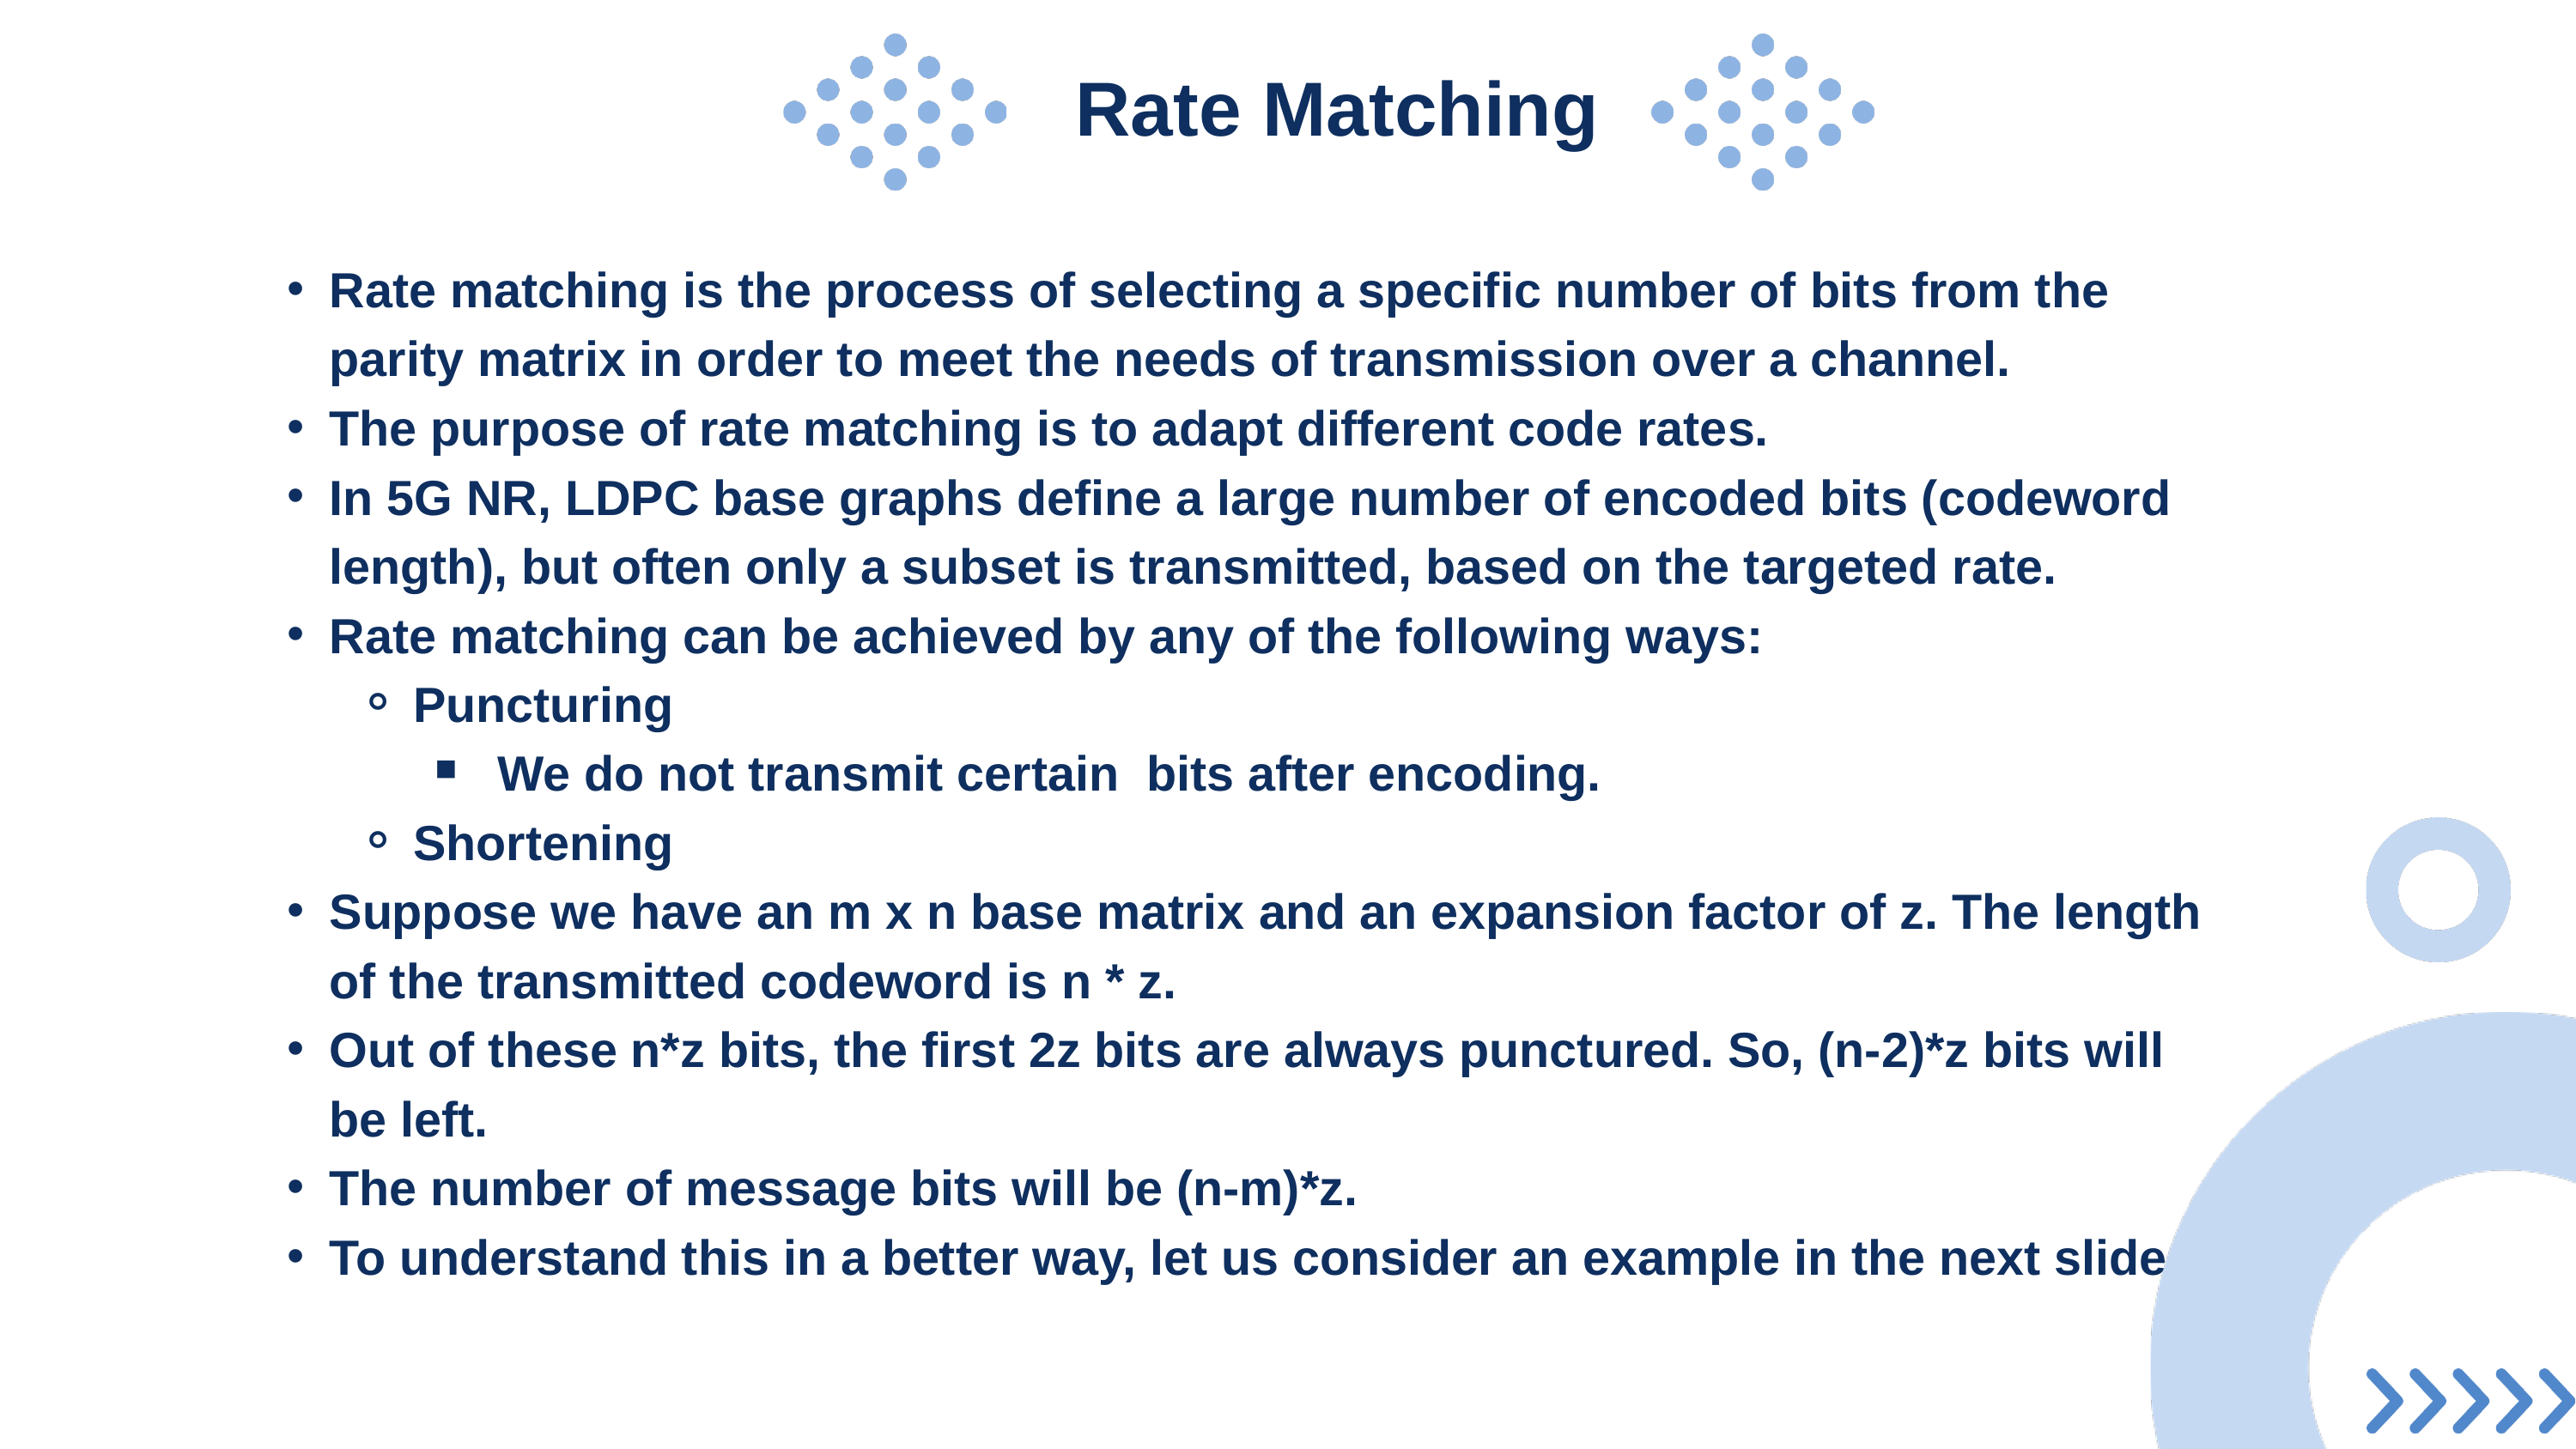

Rate Matching
Rate matching is the process of selecting a specific number of bits from the parity matrix in order to meet the needs of transmission over a channel.
The purpose of rate matching is to adapt different code rates.
In 5G NR, LDPC base graphs define a large number of encoded bits (codeword length), but often only a subset is transmitted, based on the targeted rate.
Rate matching can be achieved by any of the following ways:
Puncturing
We do not transmit certain  bits after encoding.
Shortening
Suppose we have an m x n base matrix and an expansion factor of z. The length of the transmitted codeword is n * z.
Out of these n*z bits, the first 2z bits are always punctured. So, (n-2)*z bits will be left.
The number of message bits will be (n-m)*z.
To understand this in a better way, let us consider an example in the next slide.